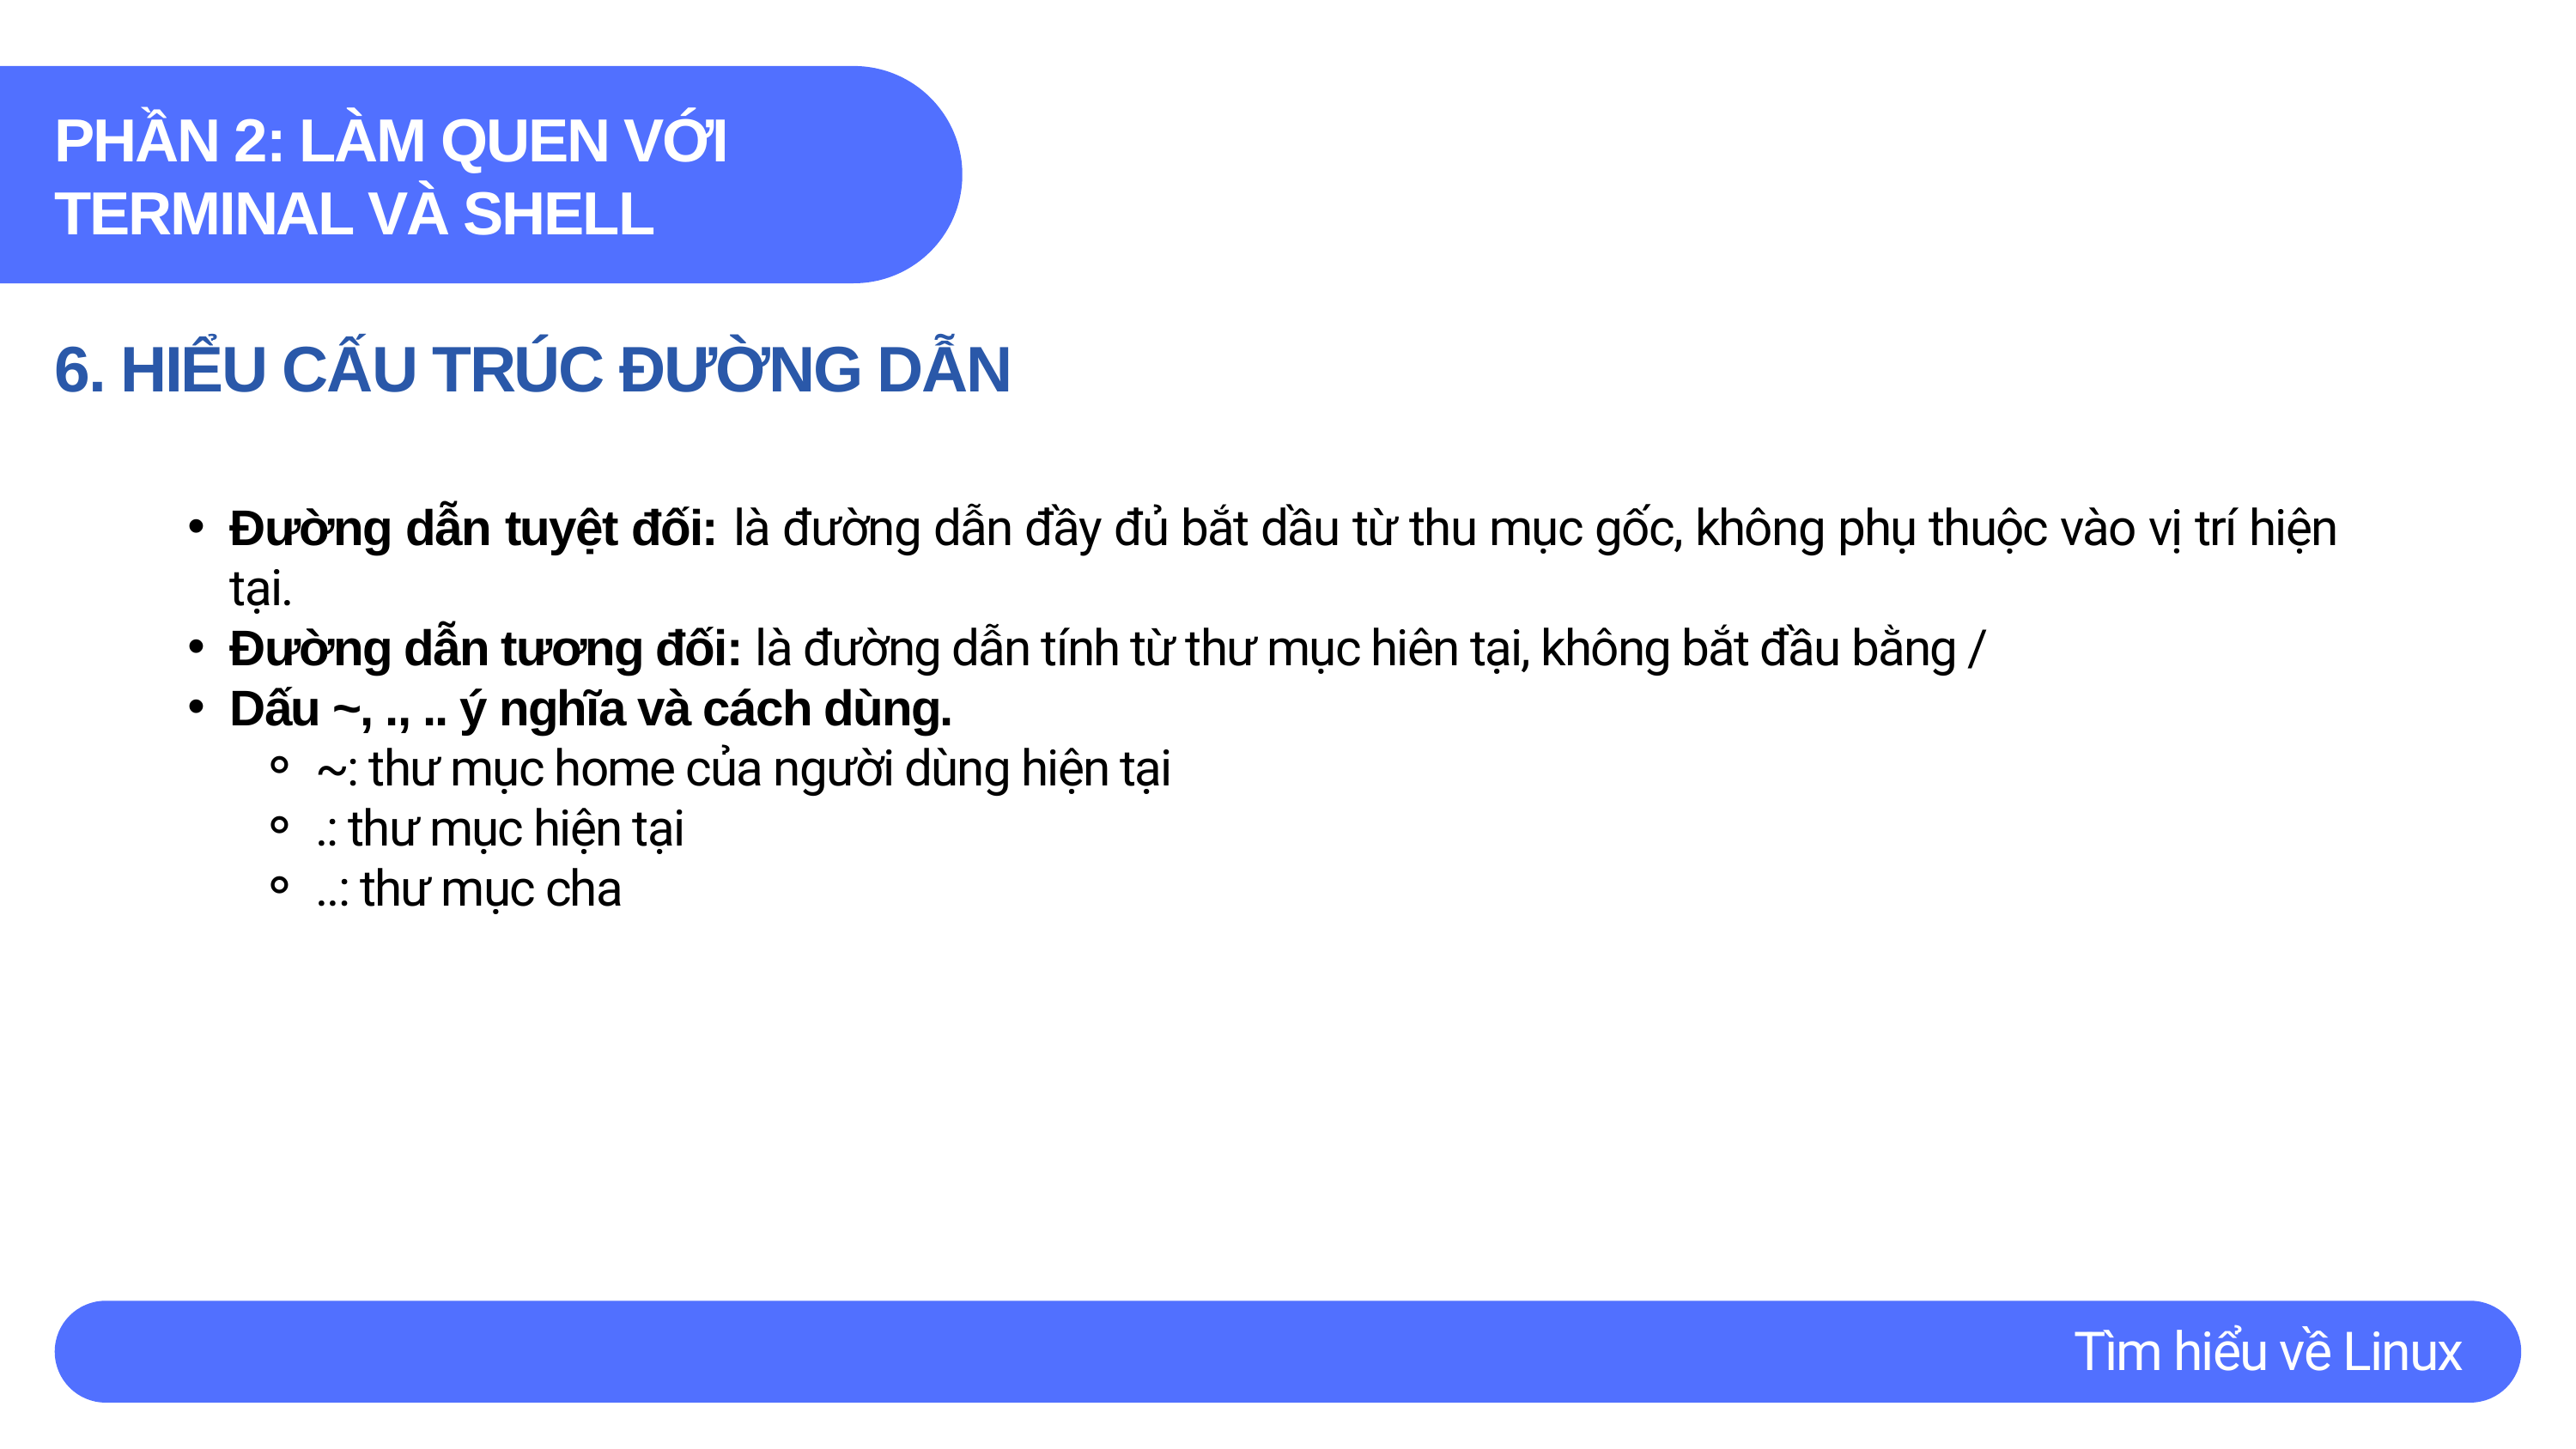

PHẦN 2: LÀM QUEN VỚI TERMINAL VÀ SHELL

6. HIỂU CẤU TRÚC ĐƯỜNG DẪN
Đường dẫn tuyệt đối: là đường dẫn đầy đủ bắt dầu từ thu mục gốc, không phụ thuộc vào vị trí hiện tại.
Đường dẫn tương đối: là đường dẫn tính từ thư mục hiên tại, không bắt đầu bằng /
Dấu ~, ., .. ý nghĩa và cách dùng.
~: thư mục home của người dùng hiện tại
.: thư mục hiện tại
..: thư mục cha

Tìm hiểu về Linux